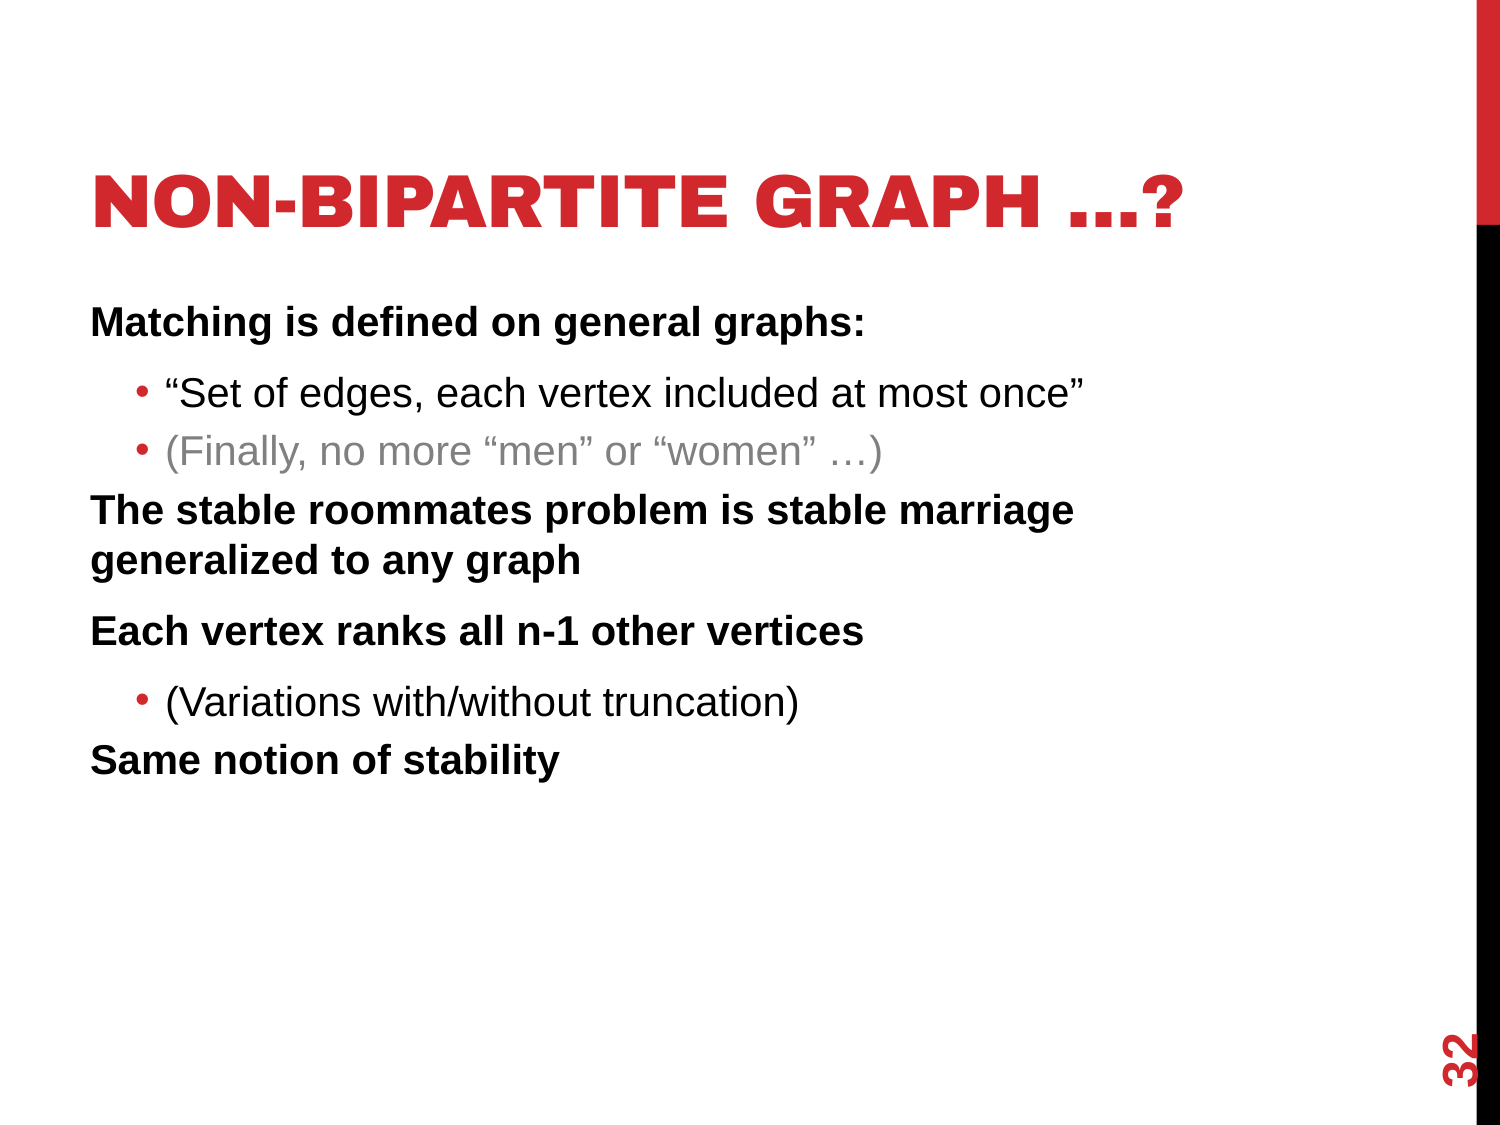

# Non-bipartite graph …?
Matching is defined on general graphs:
“Set of edges, each vertex included at most once”
(Finally, no more “men” or “women” …)
The stable roommates problem is stable marriage generalized to any graph
Each vertex ranks all n-1 other vertices
(Variations with/without truncation)
Same notion of stability
32